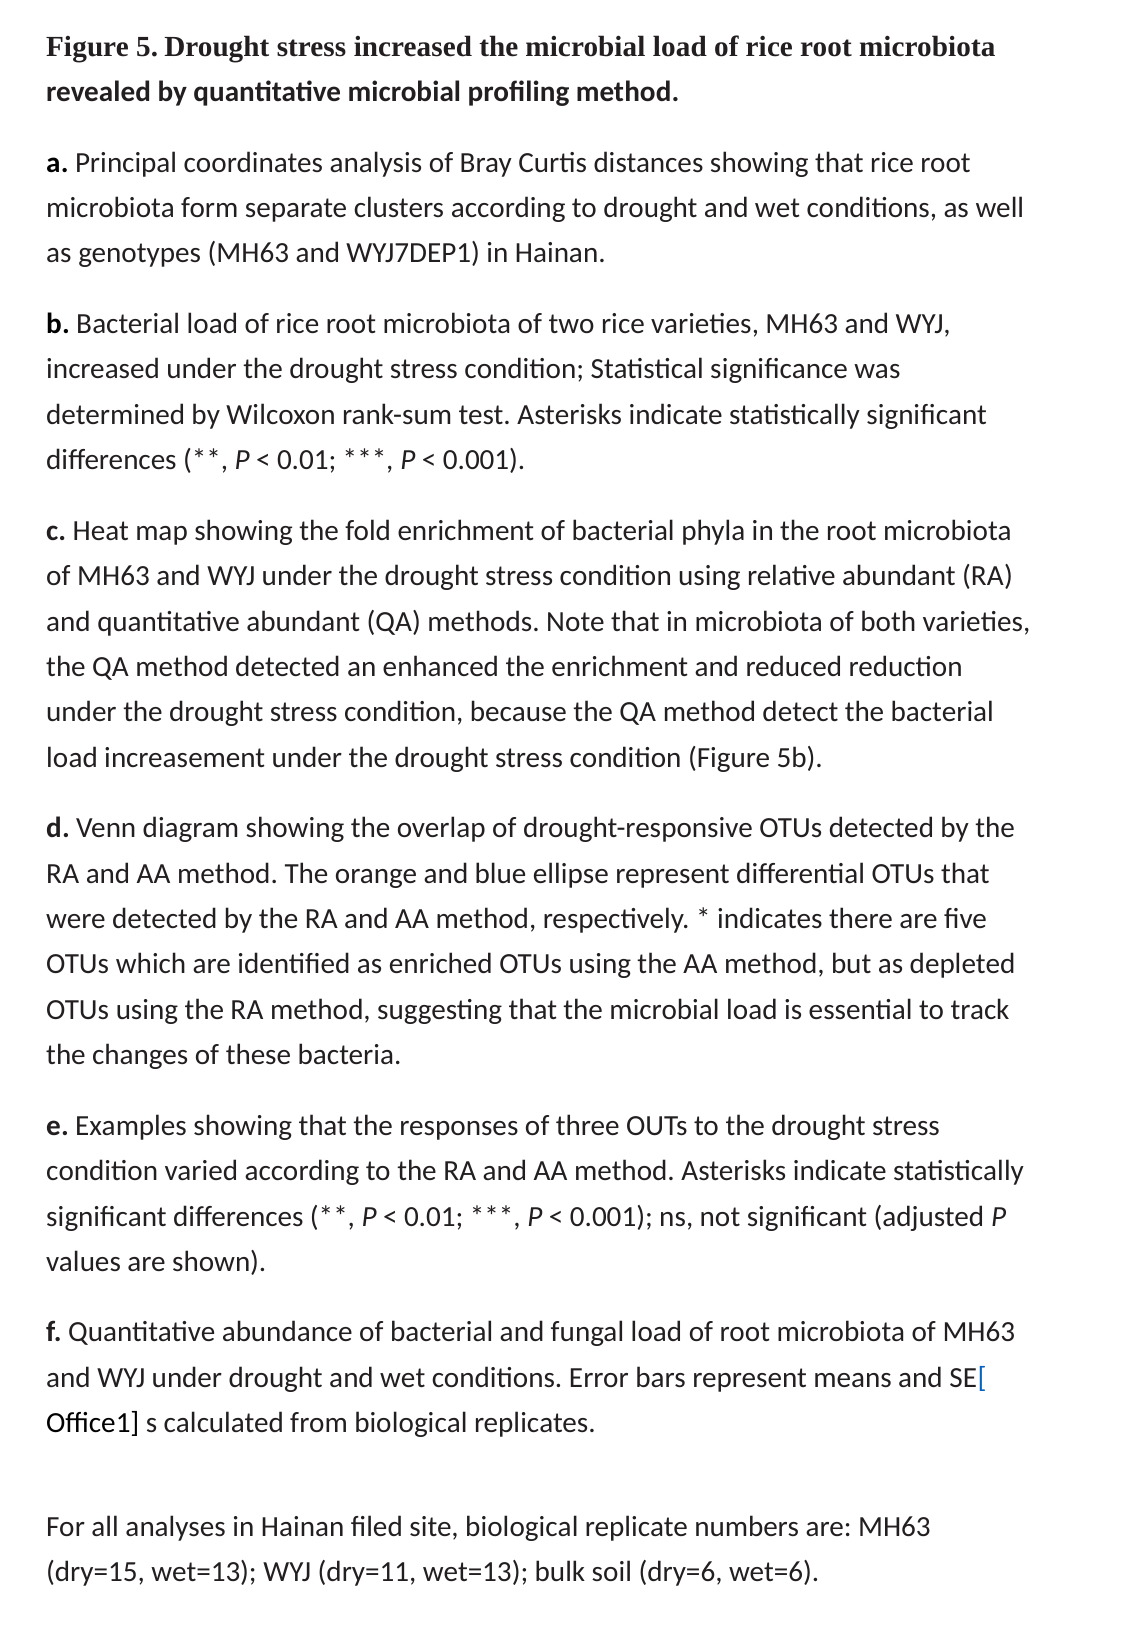

Figure 5. Drought stress increased the microbial load of rice root microbiota revealed by quantitative microbial profiling method.
a. Principal coordinates analysis of Bray Curtis distances showing that rice root microbiota form separate clusters according to drought and wet conditions, as well as genotypes (MH63 and WYJ7DEP1) in Hainan.
b. Bacterial load of rice root microbiota of two rice varieties, MH63 and WYJ, increased under the drought stress condition; Statistical significance was determined by Wilcoxon rank-sum test. Asterisks indicate statistically significant differences (**, P < 0.01; ***, P < 0.001).
c. Heat map showing the fold enrichment of bacterial phyla in the root microbiota of MH63 and WYJ under the drought stress condition using relative abundant (RA) and quantitative abundant (QA) methods. Note that in microbiota of both varieties, the QA method detected an enhanced the enrichment and reduced reduction under the drought stress condition, because the QA method detect the bacterial load increasement under the drought stress condition (Figure 5b).
d. Venn diagram showing the overlap of drought-responsive OTUs detected by the RA and AA method. The orange and blue ellipse represent differential OTUs that were detected by the RA and AA method, respectively. * indicates there are five OTUs which are identified as enriched OTUs using the AA method, but as depleted OTUs using the RA method, suggesting that the microbial load is essential to track the changes of these bacteria.
e. Examples showing that the responses of three OUTs to the drought stress condition varied according to the RA and AA method. Asterisks indicate statistically significant differences (**, P < 0.01; ***, P < 0.001); ns, not significant (adjusted P values are shown).
f. Quantitative abundance of bacterial and fungal load of root microbiota of MH63 and WYJ under drought and wet conditions. Error bars represent means and SE[Office1] s calculated from biological replicates.

For all analyses in Hainan filed site, biological replicate numbers are: MH63 (dry=15, wet=13); WYJ (dry=11, wet=13); bulk soil (dry=6, wet=6).